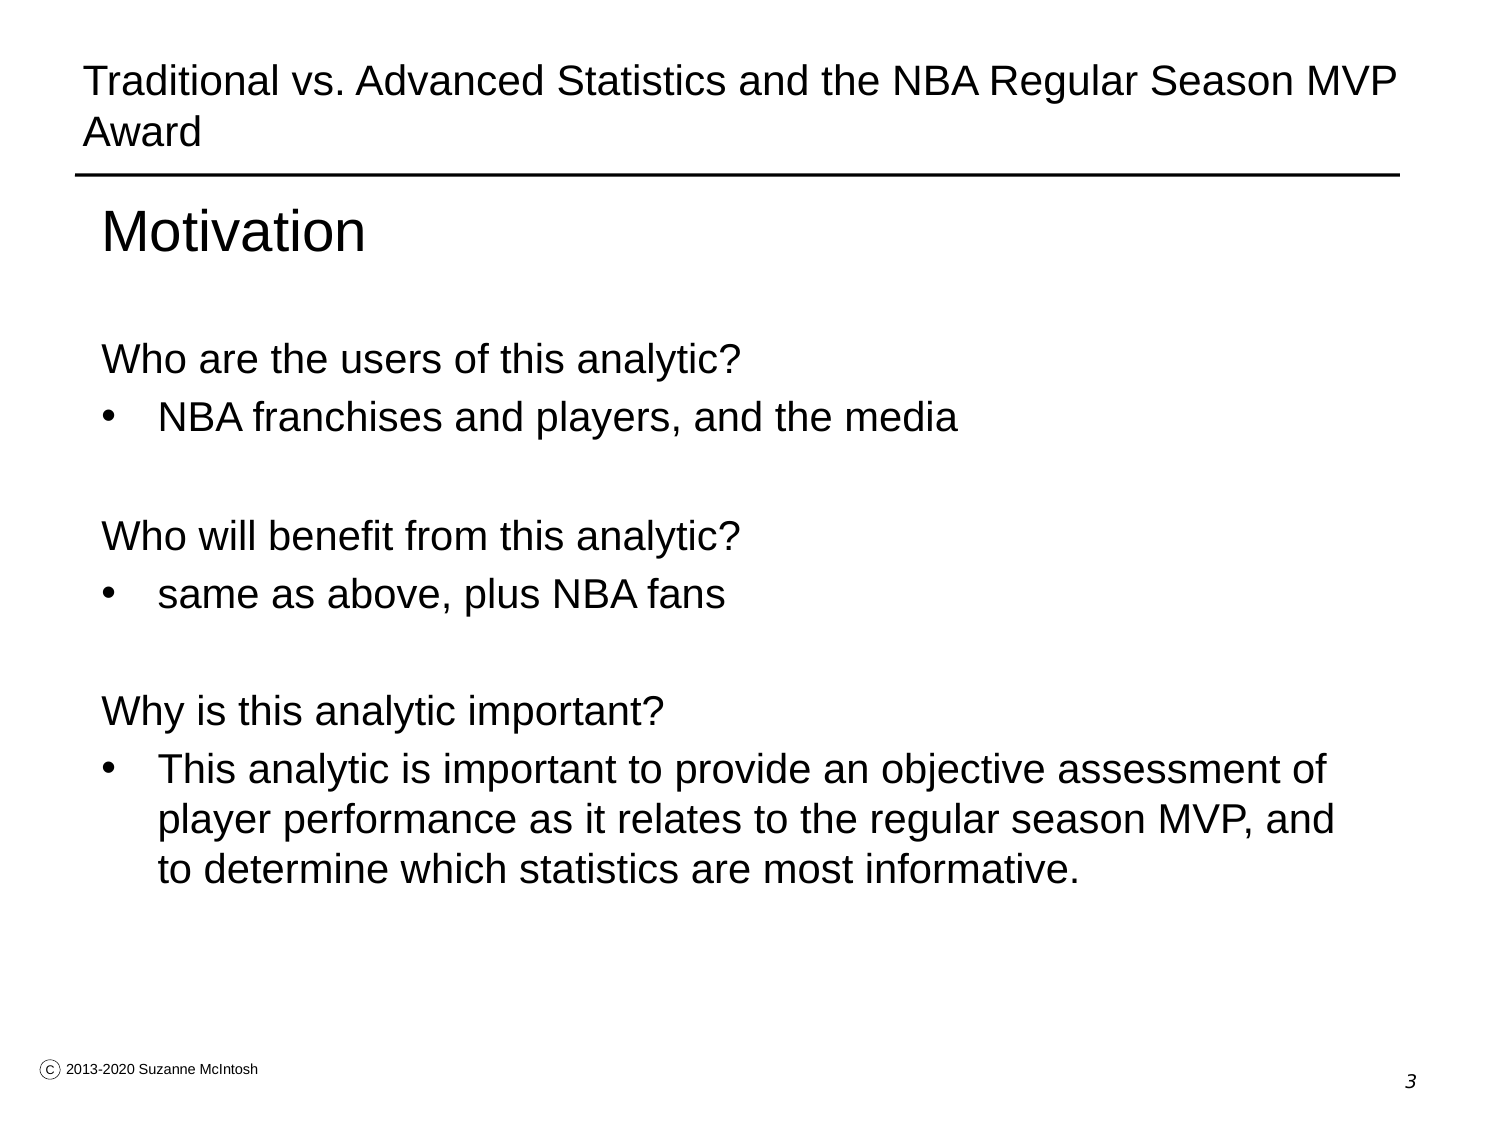

# Traditional vs. Advanced Statistics and the NBA Regular Season MVP Award
Motivation

Who are the users of this analytic?
NBA franchises and players, and the media

Who will benefit from this analytic?
same as above, plus NBA fans

Why is this analytic important?
This analytic is important to provide an objective assessment of player performance as it relates to the regular season MVP, and to determine which statistics are most informative.
3